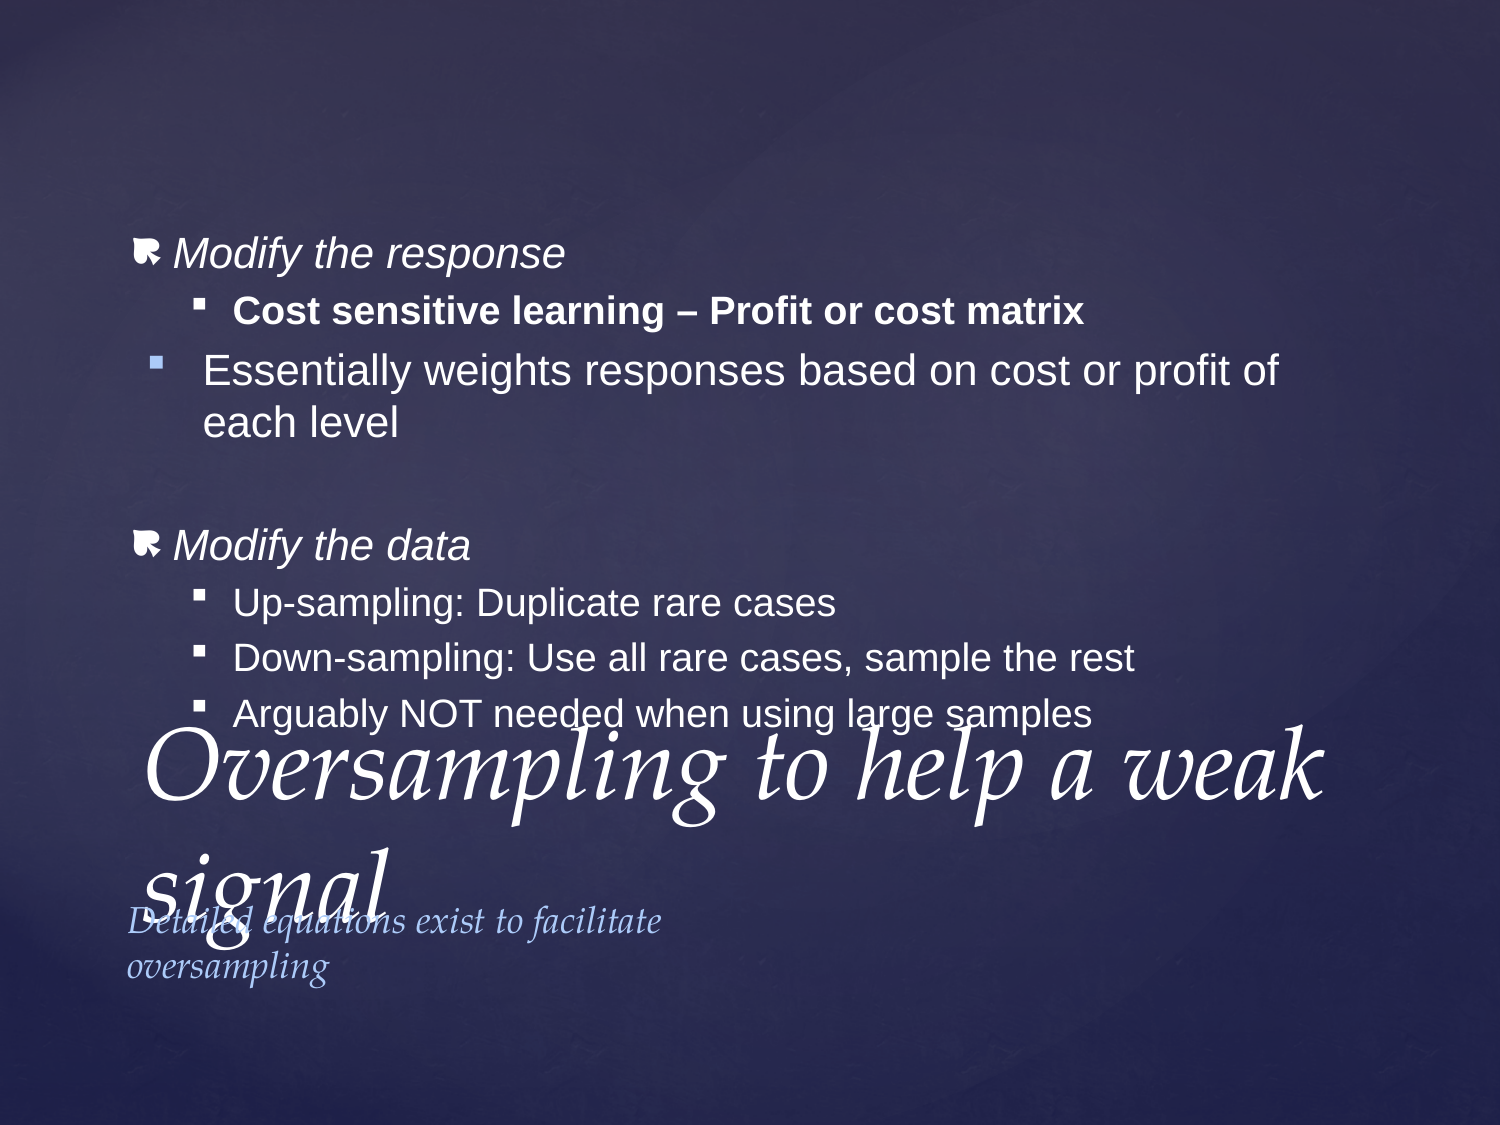

Modify the response
Cost sensitive learning – Profit or cost matrix
Essentially weights responses based on cost or profit of each level

Modify the data
Up-sampling: Duplicate rare cases
Down-sampling: Use all rare cases, sample the rest
Arguably NOT needed when using large samples

# Oversampling to help a weak signal
Detailed equations exist to facilitate oversampling